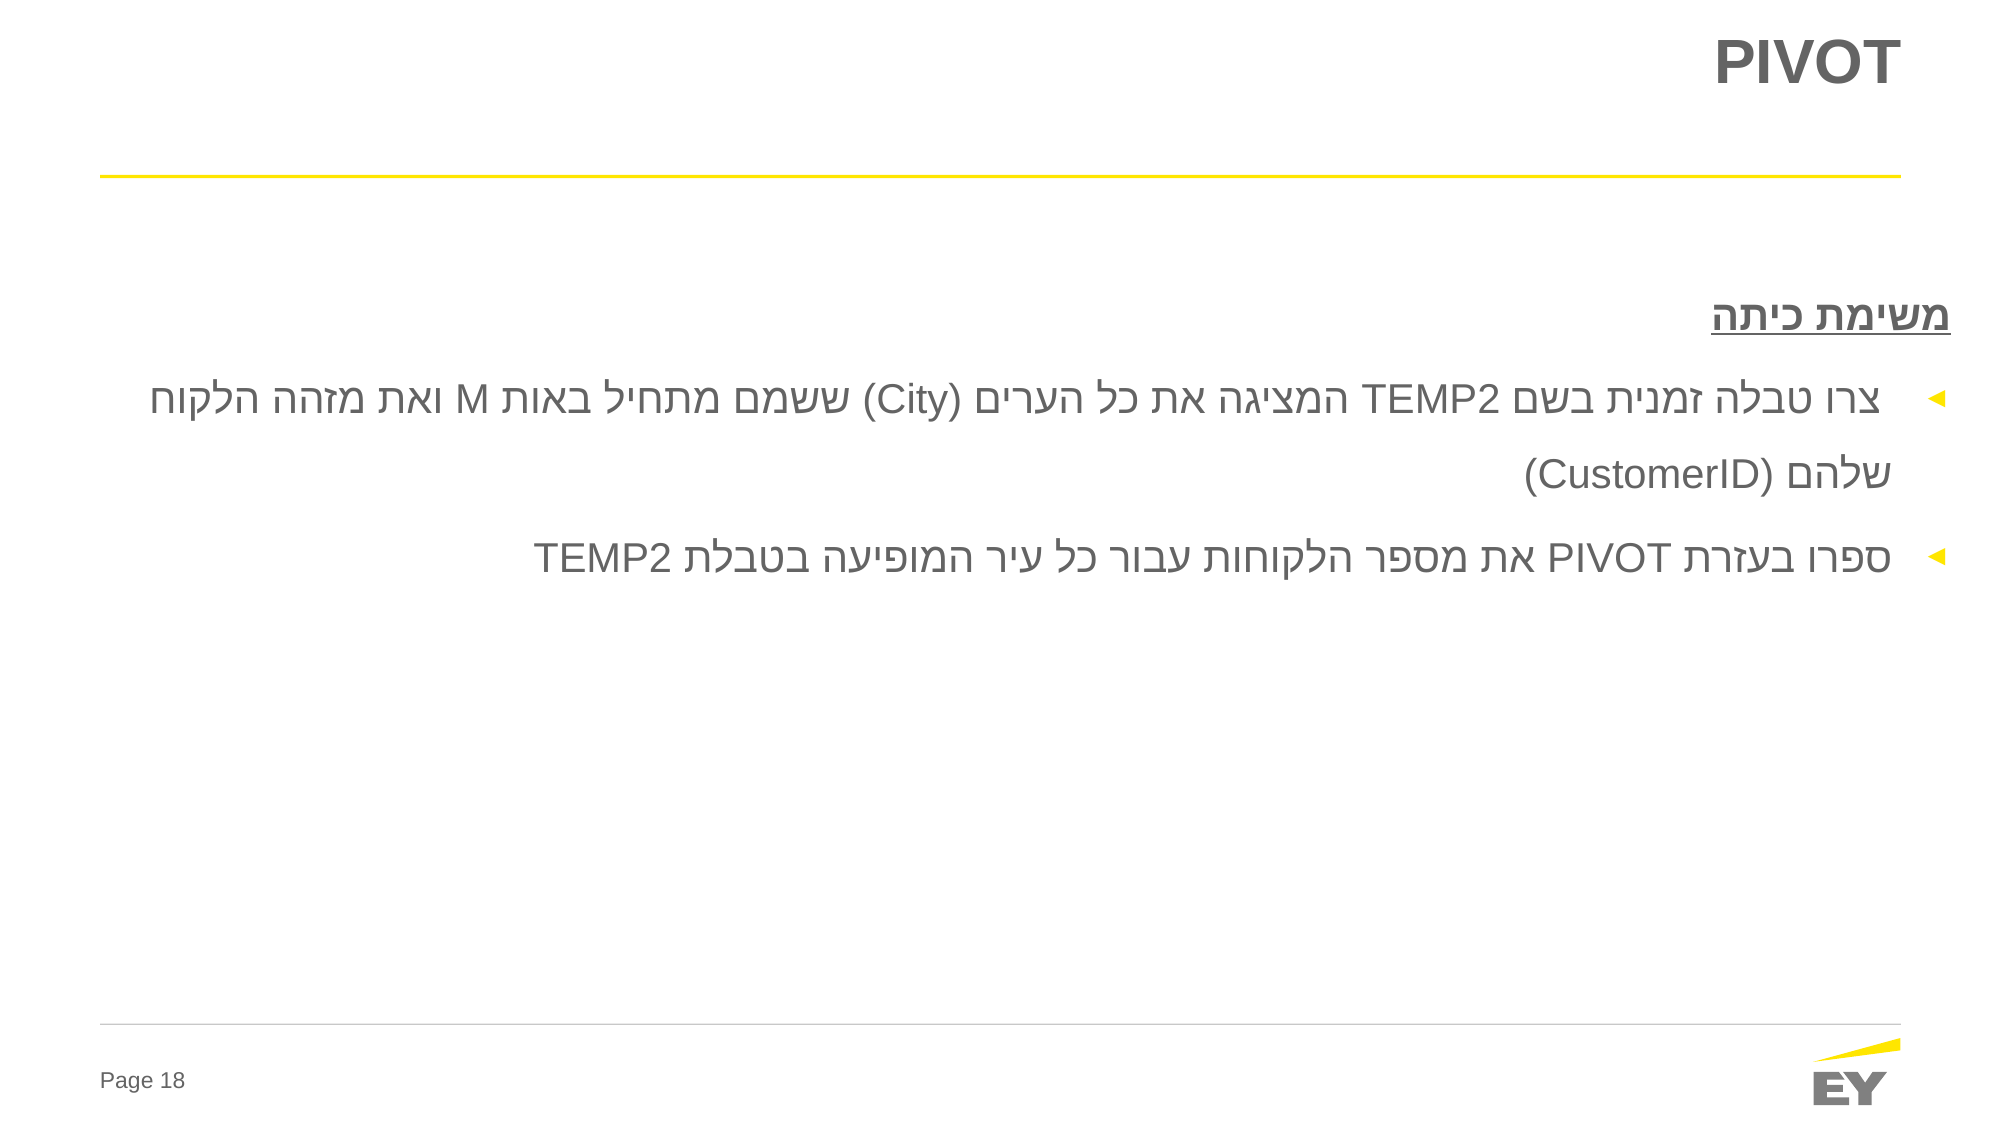

# PIVOT

משימת כיתה
 צרו טבלה זמנית בשם TEMP2 המציגה את כל הערים (City) ששמם מתחיל באות M ואת מזהה הלקוח שלהם (CustomerID)
ספרו בעזרת PIVOT את מספר הלקוחות עבור כל עיר המופיעה בטבלת TEMP2